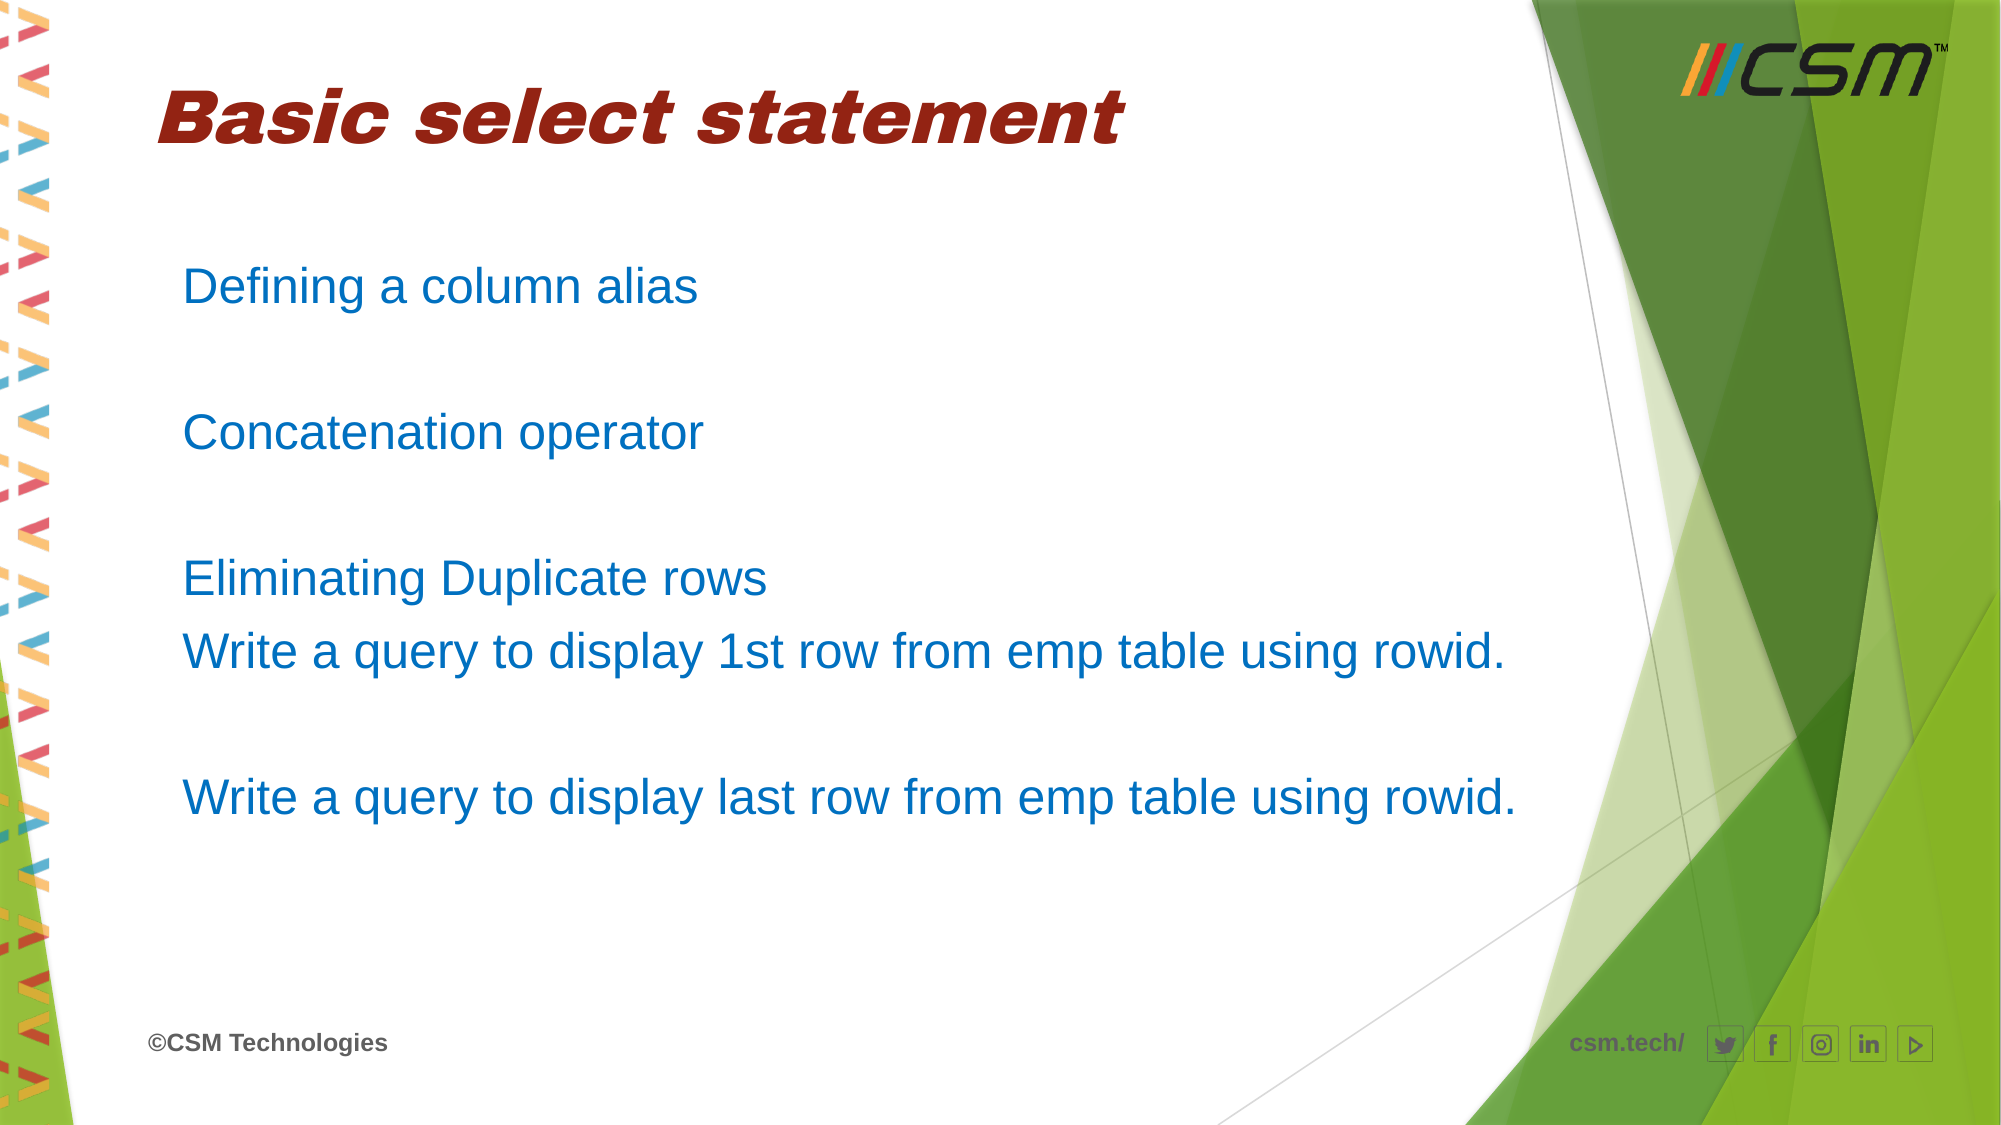

# Basic select statement
Defining a column alias

Concatenation operator

Eliminating Duplicate rows
Write a query to display 1st row from emp table using rowid.

Write a query to display last row from emp table using rowid.